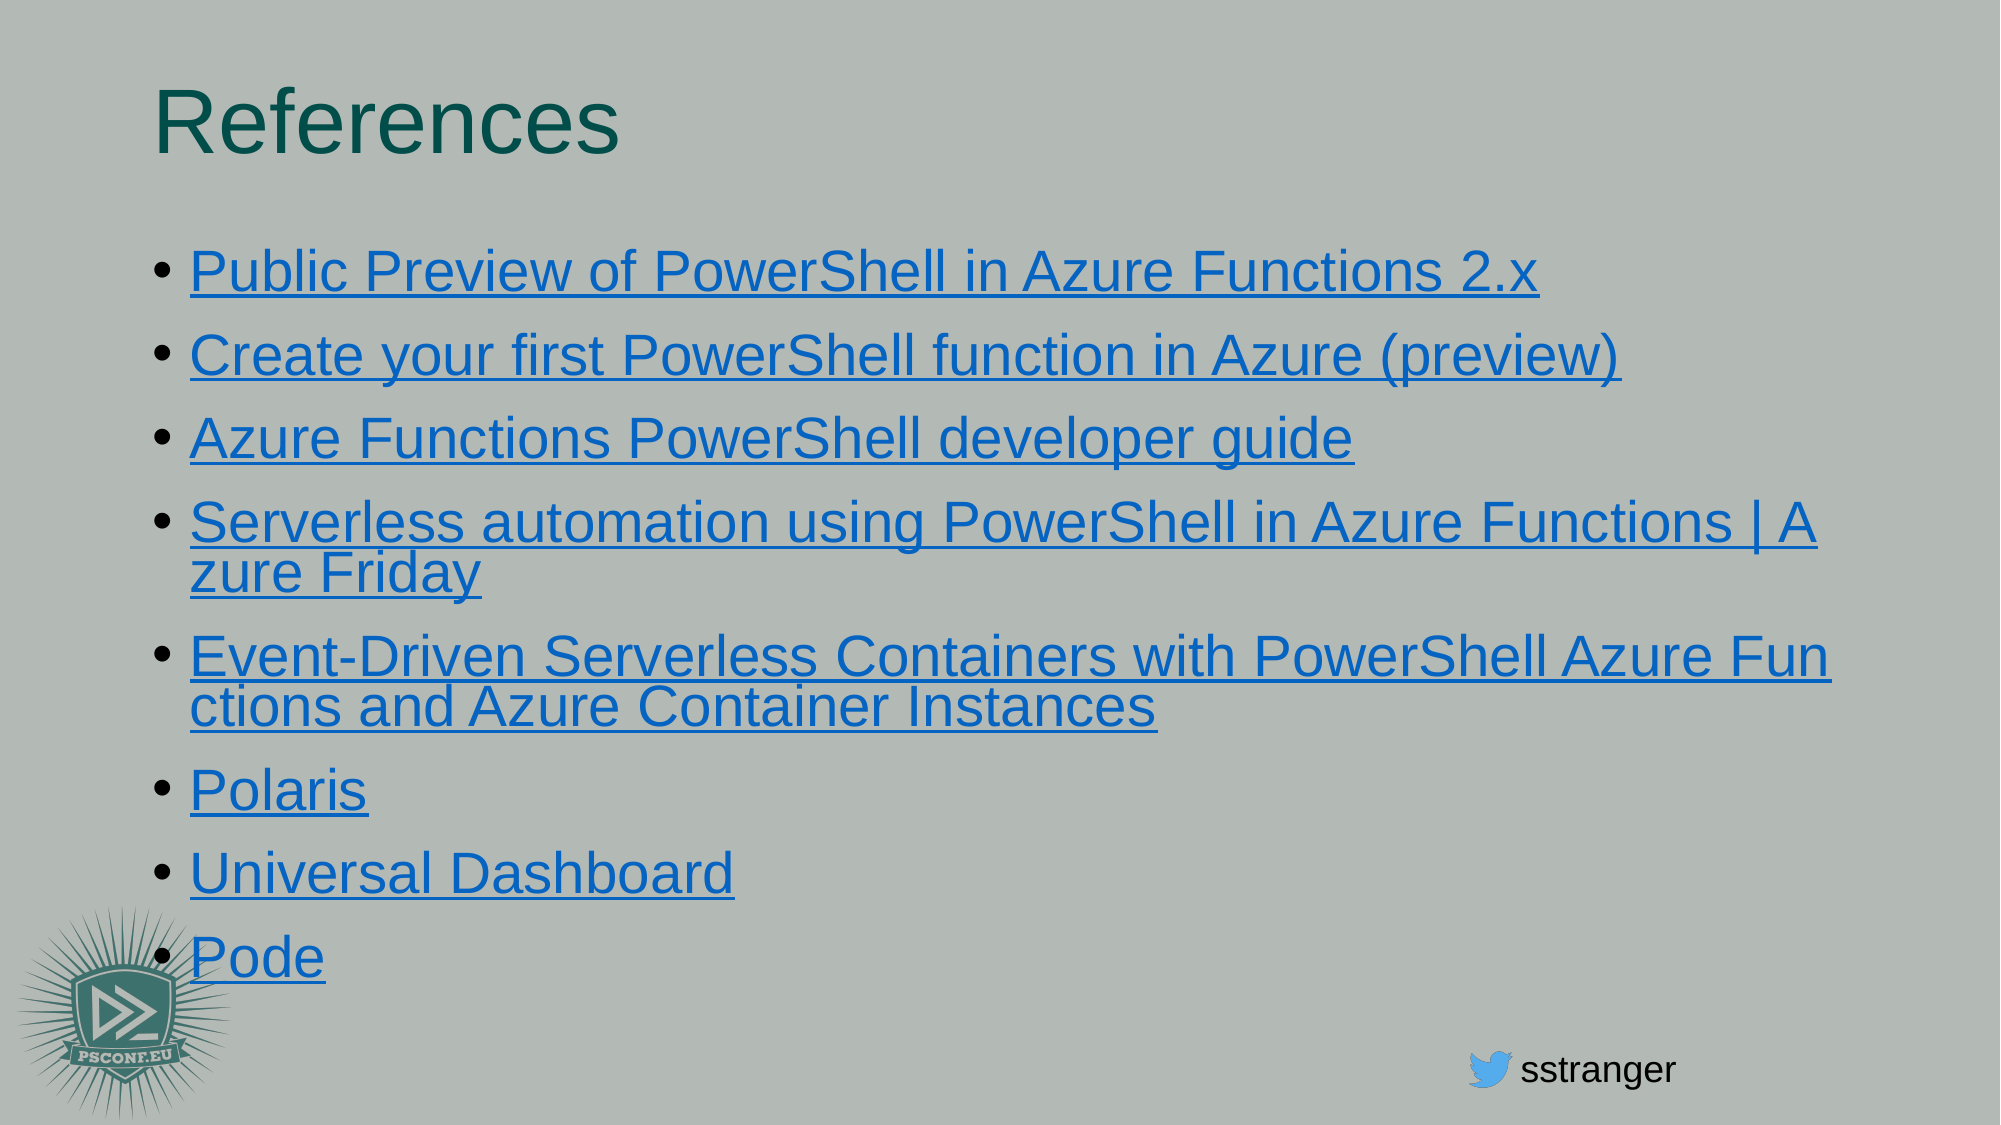

# References
Public Preview of PowerShell in Azure Functions 2.x
Create your first PowerShell function in Azure (preview)
Azure Functions PowerShell developer guide
Serverless automation using PowerShell in Azure Functions | Azure Friday
Event-Driven Serverless Containers with PowerShell Azure Functions and Azure Container Instances
Polaris
Universal Dashboard
Pode

sstranger